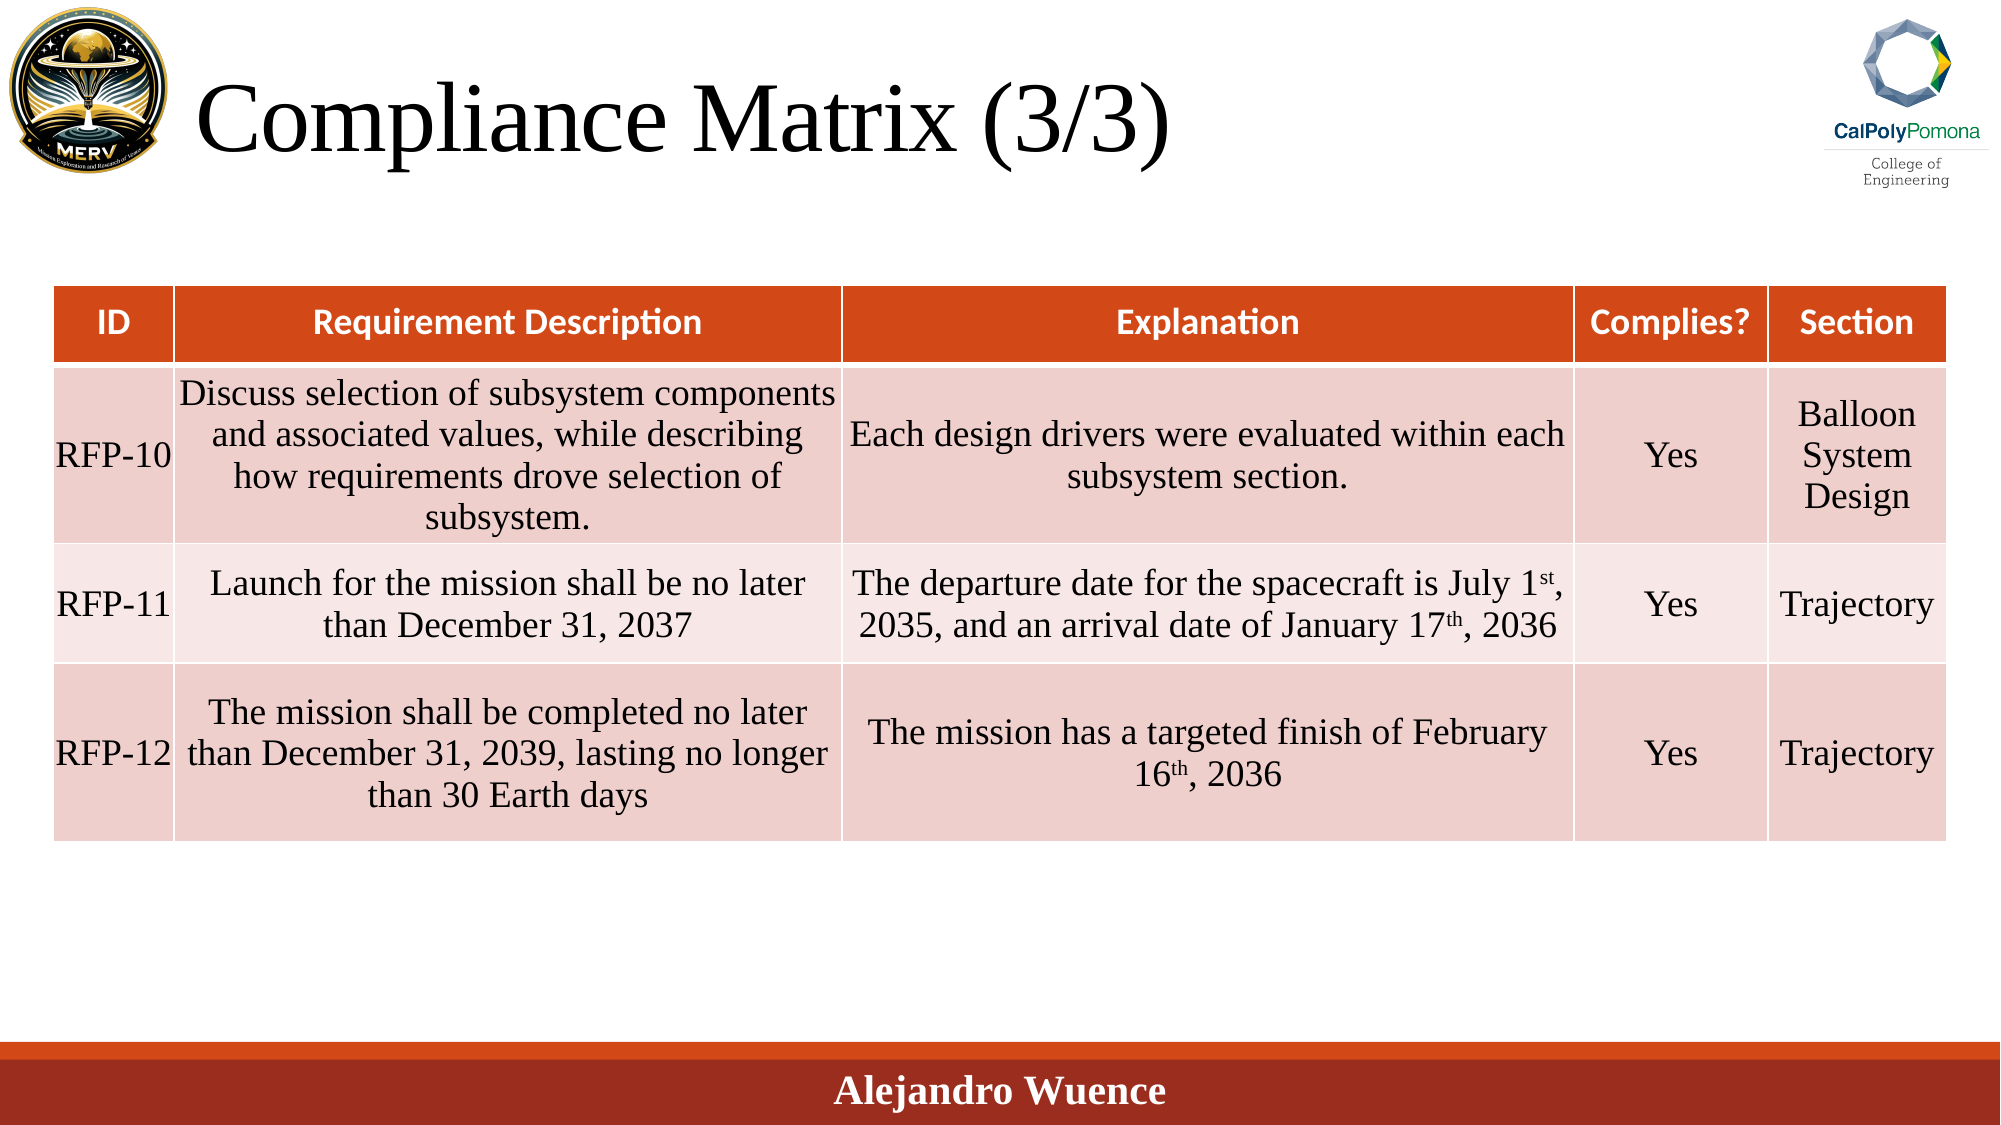

# Compliance Matrix (3/3)
| ID | Requirement Description | Explanation | Complies? | Section |
| --- | --- | --- | --- | --- |
| RFP-10 | Discuss selection of subsystem components and associated values, while describing how requirements drove selection of subsystem. | Each design drivers were evaluated within each subsystem section. | Yes | Balloon System Design |
| RFP-11 | Launch for the mission shall be no later than December 31, 2037 | The departure date for the spacecraft is July 1st, 2035, and an arrival date of January 17th, 2036 | Yes | Trajectory |
| RFP-12 | The mission shall be completed no later than December 31, 2039, lasting no longer than 30 Earth days | The mission has a targeted finish of February 16th, 2036 | Yes | Trajectory |
Alejandro Wuence
57